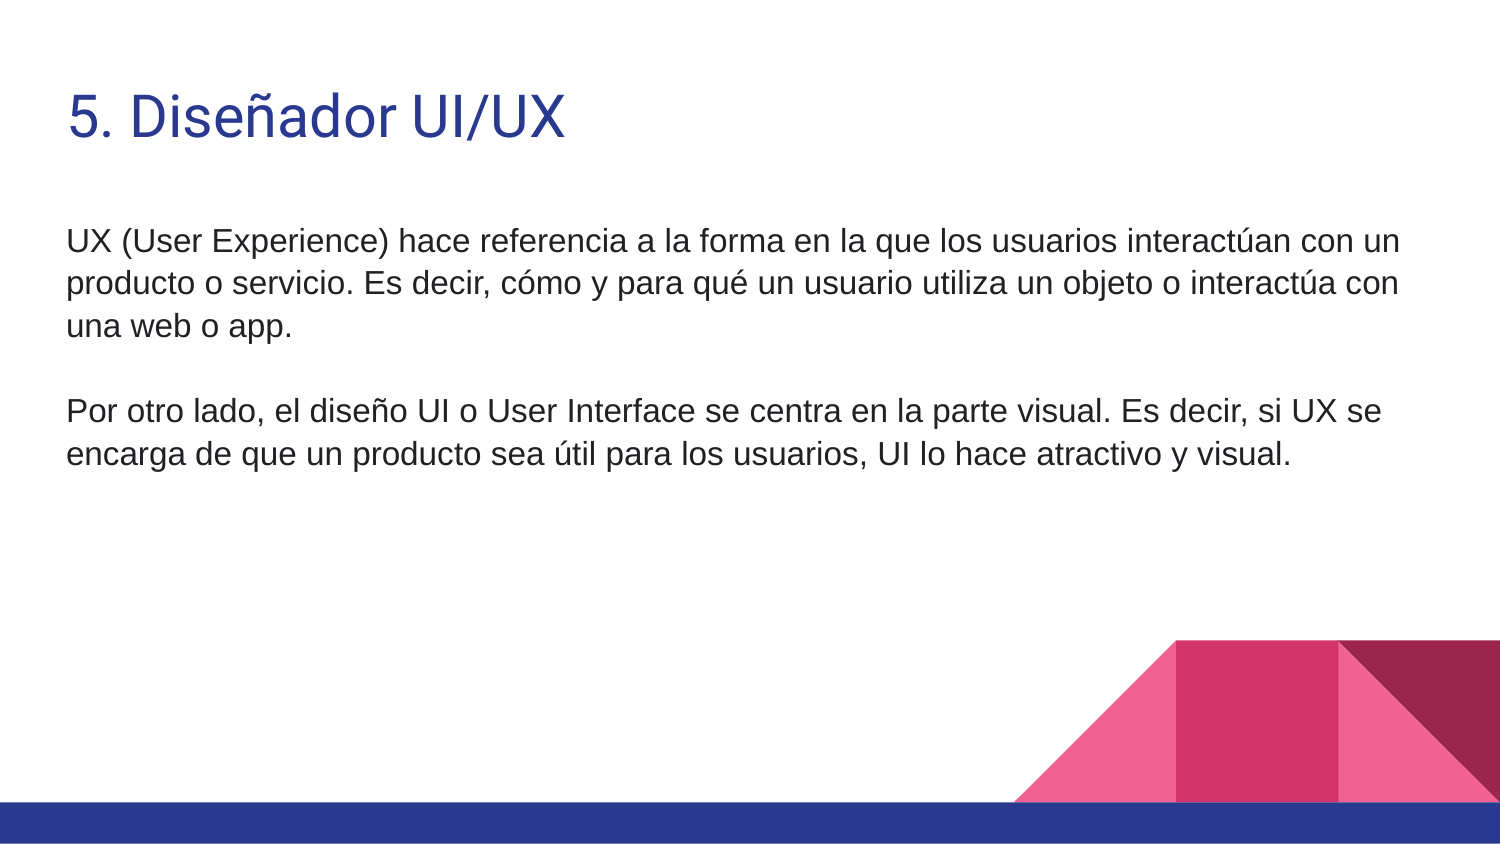

# 5. Diseñador UI/UX
UX (User Experience) hace referencia a la forma en la que los usuarios interactúan con un producto o servicio. Es decir, cómo y para qué un usuario utiliza un objeto o interactúa con una web o app.

Por otro lado, el diseño UI o User Interface se centra en la parte visual. Es decir, si UX se encarga de que un producto sea útil para los usuarios, UI lo hace atractivo y visual.